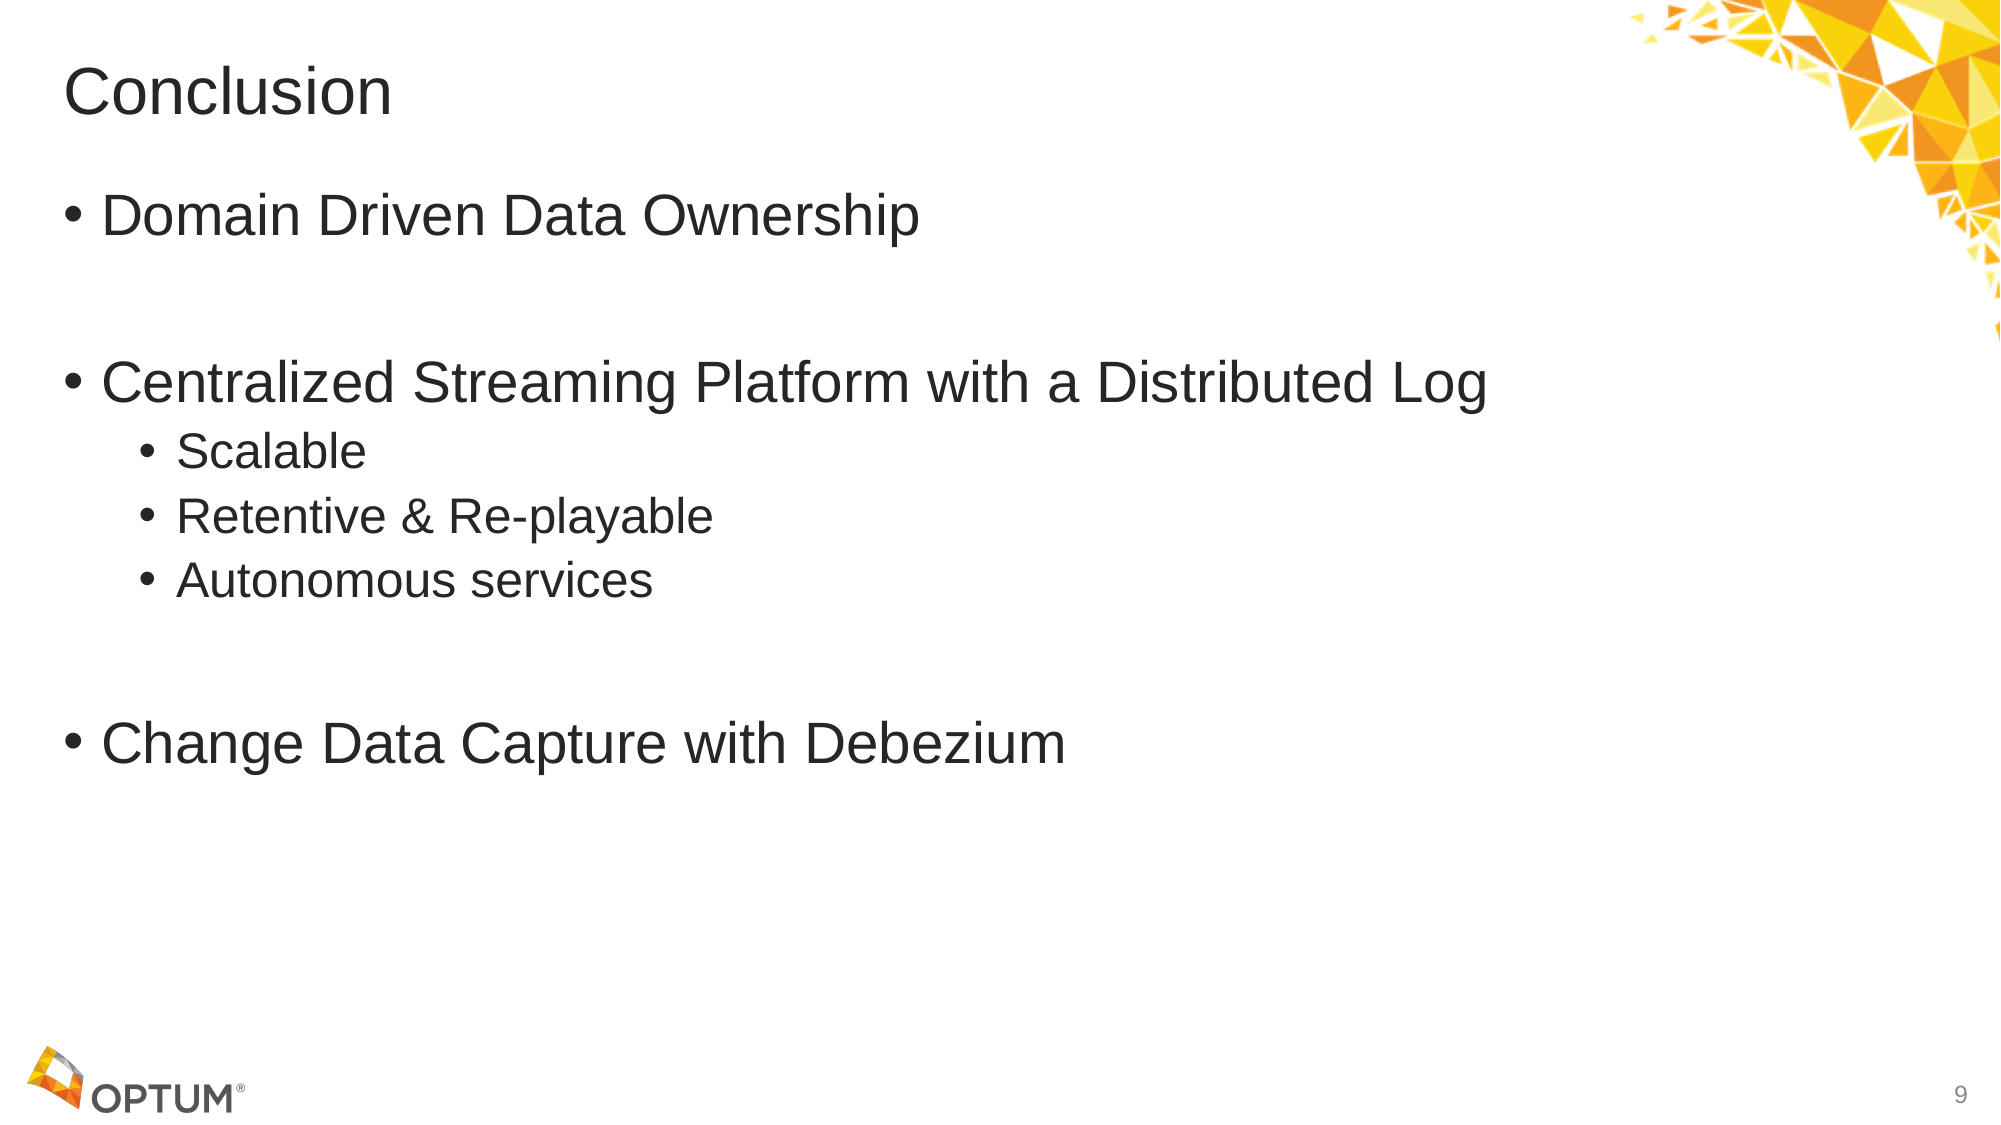

# Conclusion
Domain Driven Data Ownership

Centralized Streaming Platform with a Distributed Log
Scalable
Retentive & Re-playable
Autonomous services

Change Data Capture with Debezium

9